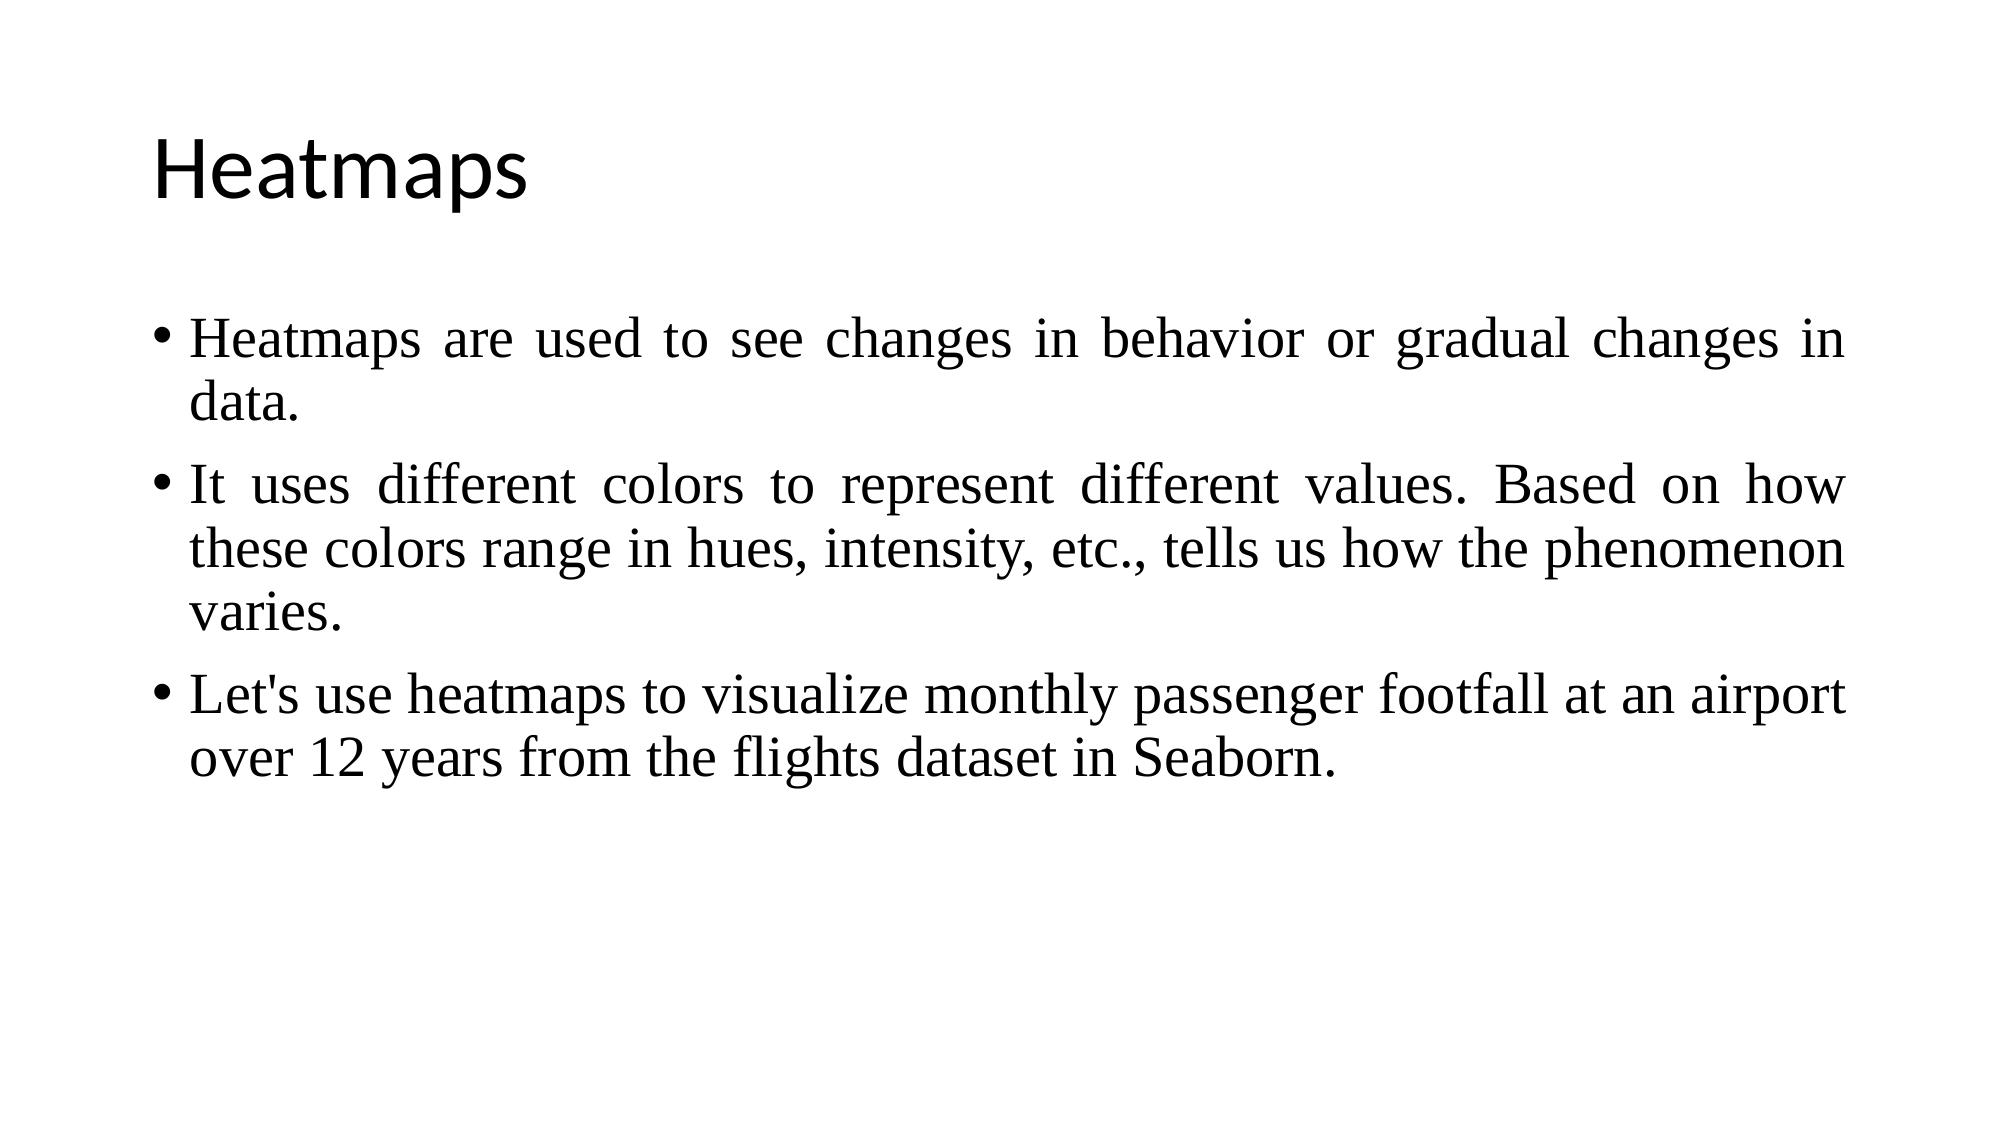

# Heatmaps
Heatmaps are used to see changes in behavior or gradual changes in data.
It uses different colors to represent different values. Based on how these colors range in hues, intensity, etc., tells us how the phenomenon varies.
Let's use heatmaps to visualize monthly passenger footfall at an airport over 12 years from the flights dataset in Seaborn.